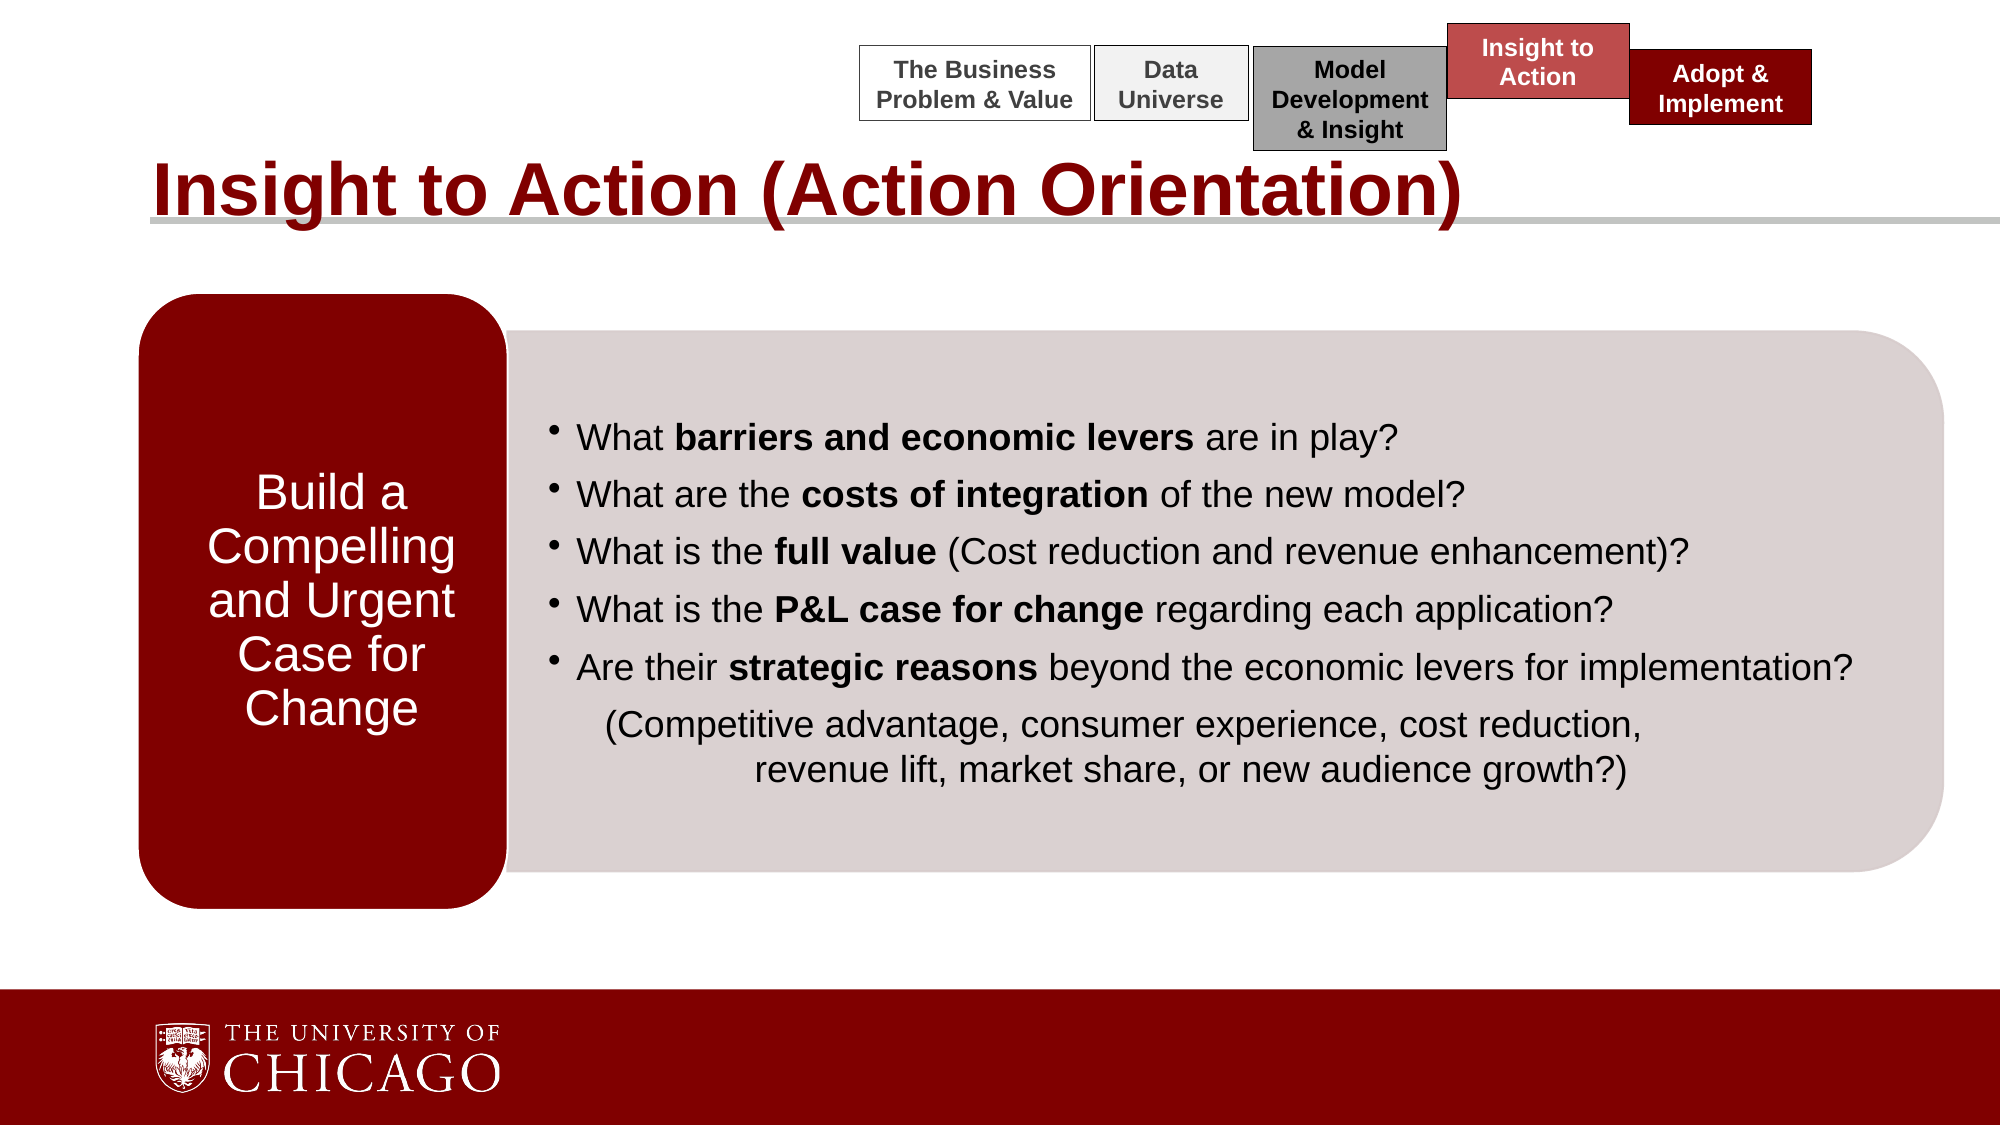

Insight to Action
The Business Problem & Value
Data Universe
Model Development & Insight
Adopt & Implement
# Insight to Action (Action Orientation)
What barriers and economic levers are in play?
What are the costs of integration of the new model?
What is the full value (Cost reduction and revenue enhancement)?
What is the P&L case for change regarding each application?
Are their strategic reasons beyond the economic levers for implementation?
 	(Competitive advantage, consumer experience, cost reduction, 			revenue lift, market share, or new audience growth?)
Build a Compelling and Urgent Case for Change